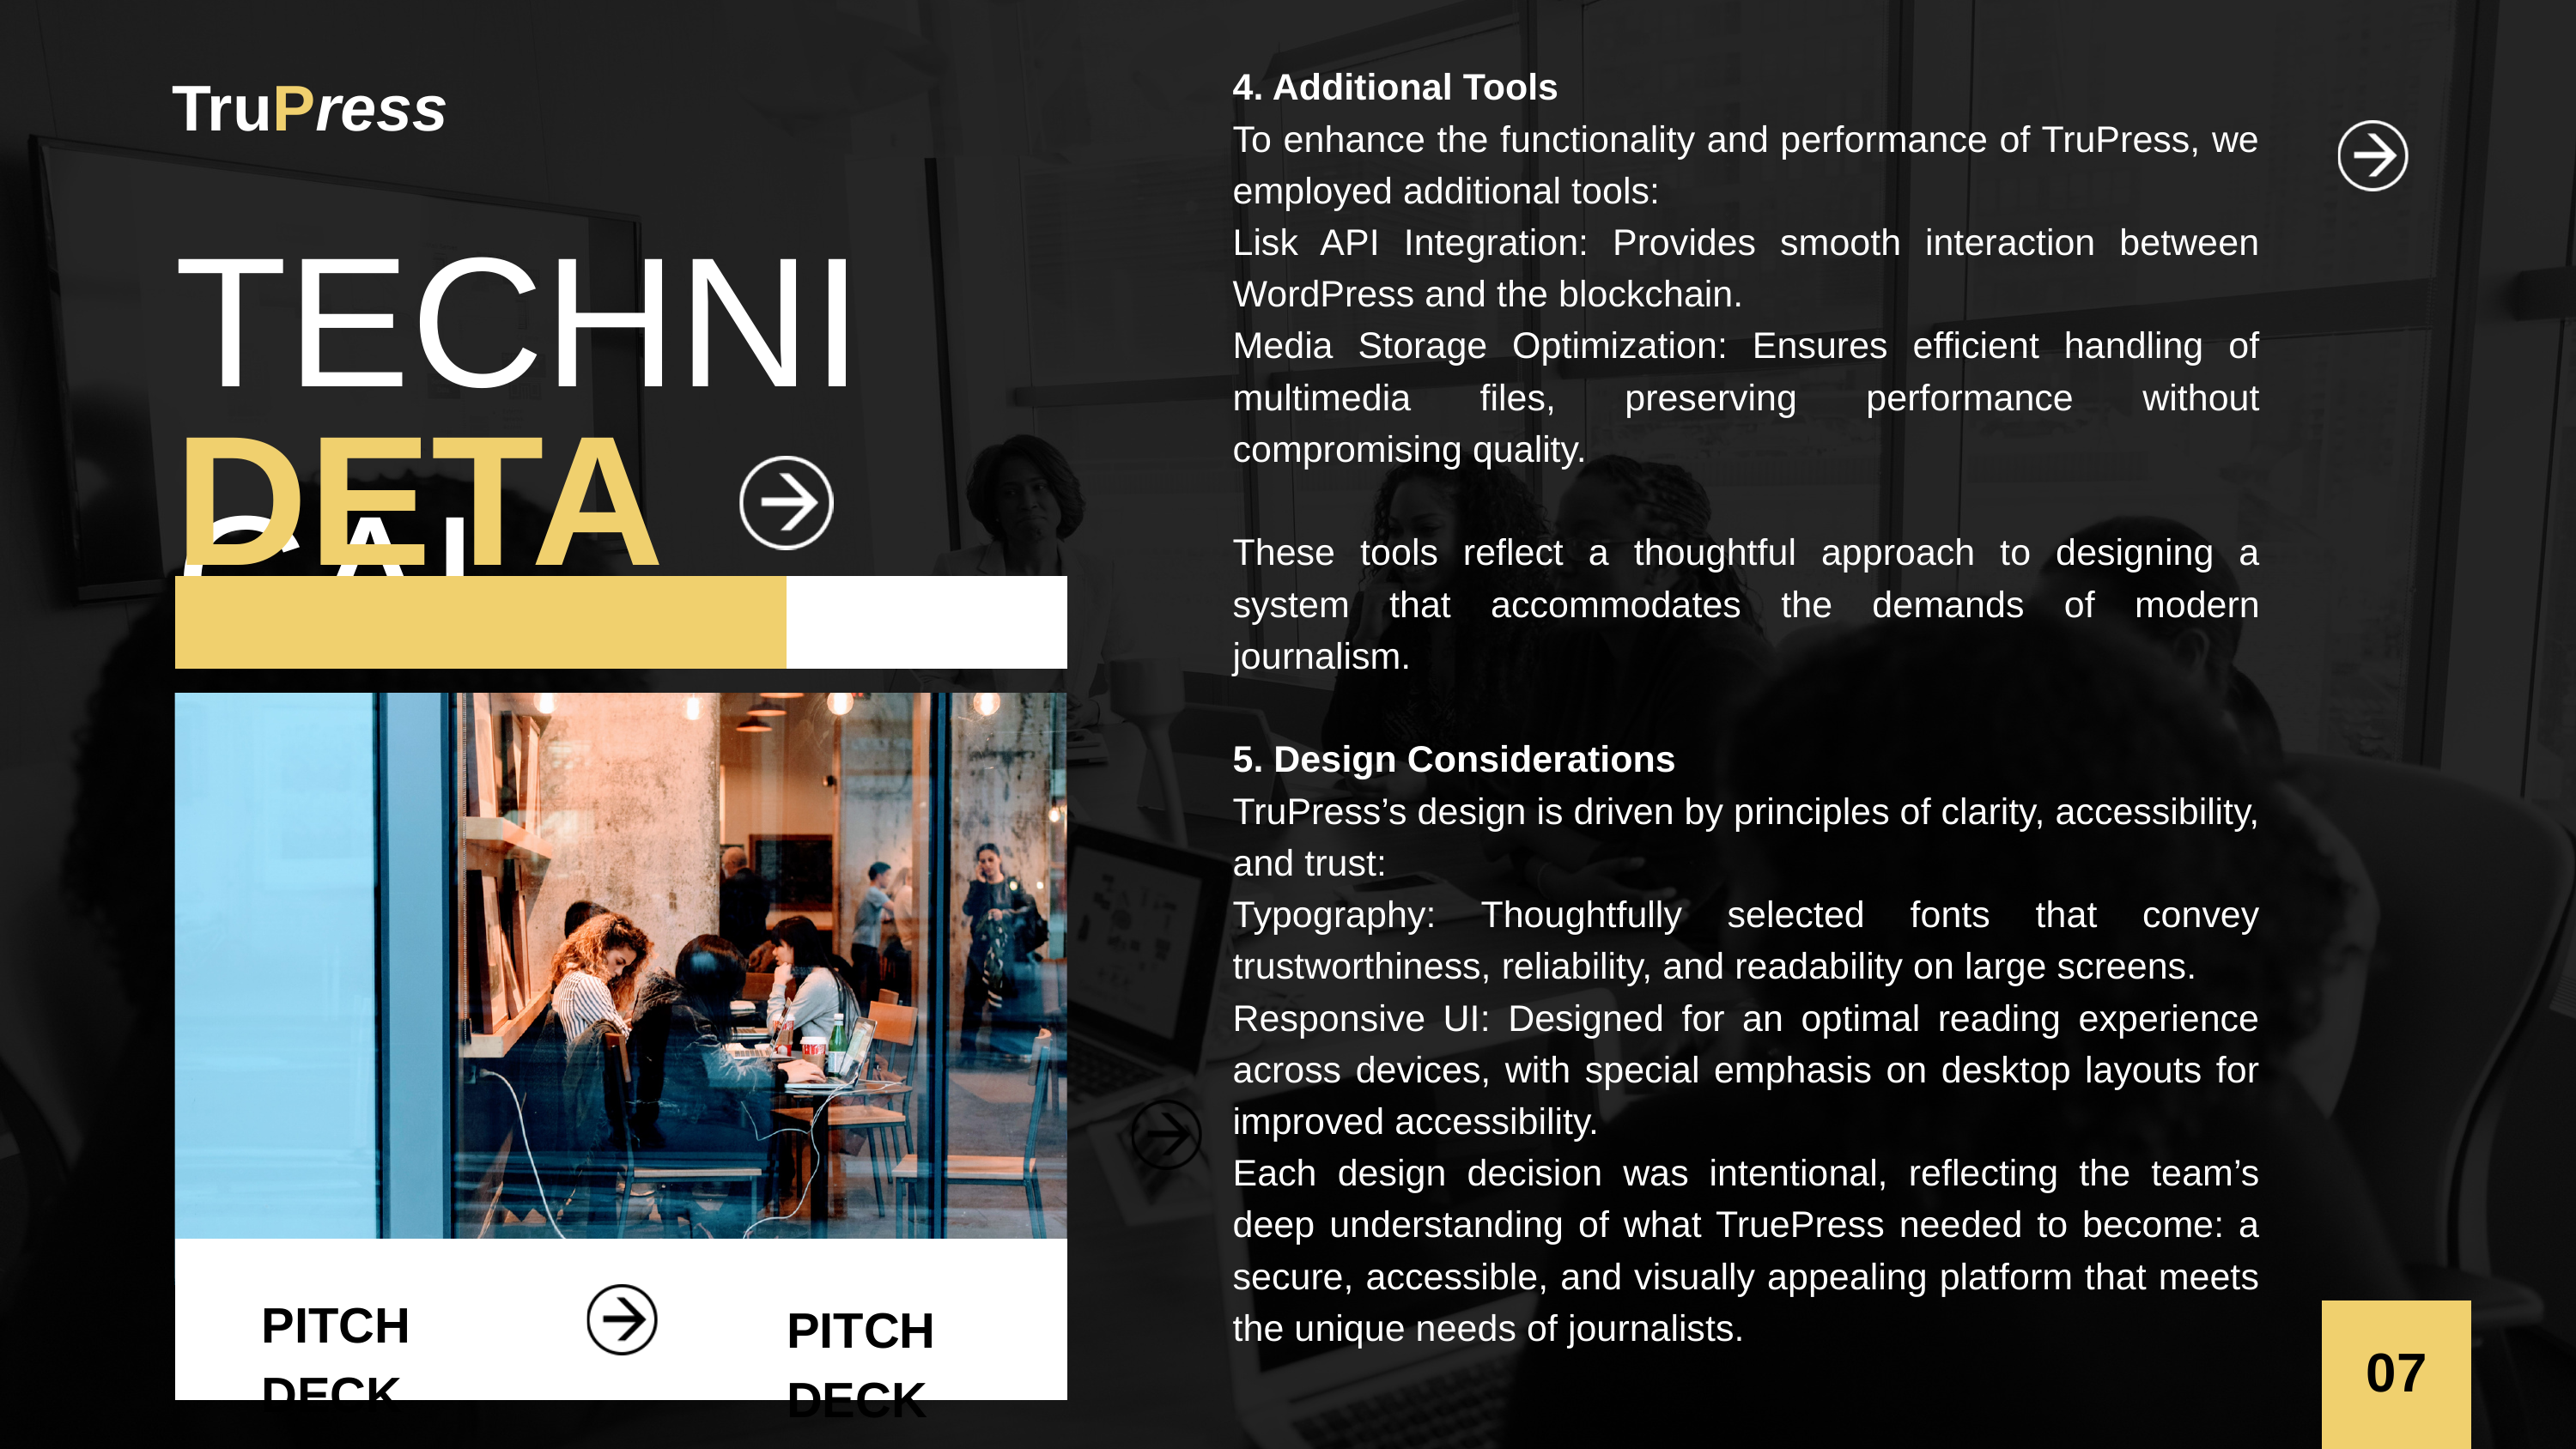

4. Additional Tools
To enhance the functionality and performance of TruPress, we employed additional tools:
Lisk API Integration: Provides smooth interaction between WordPress and the blockchain.
Media Storage Optimization: Ensures efficient handling of multimedia files, preserving performance without compromising quality.

These tools reflect a thoughtful approach to designing a system that accommodates the demands of modern journalism.

5. Design Considerations
TruPress’s design is driven by principles of clarity, accessibility, and trust:
Typography: Thoughtfully selected fonts that convey trustworthiness, reliability, and readability on large screens.
Responsive UI: Designed for an optimal reading experience across devices, with special emphasis on desktop layouts for improved accessibility.
Each design decision was intentional, reflecting the team’s deep understanding of what TruePress needed to become: a secure, accessible, and visually appealing platform that meets the unique needs of journalists.

TruPress

TECHNICAL
DETAILS

PITCH DECK

PITCH DECK

07